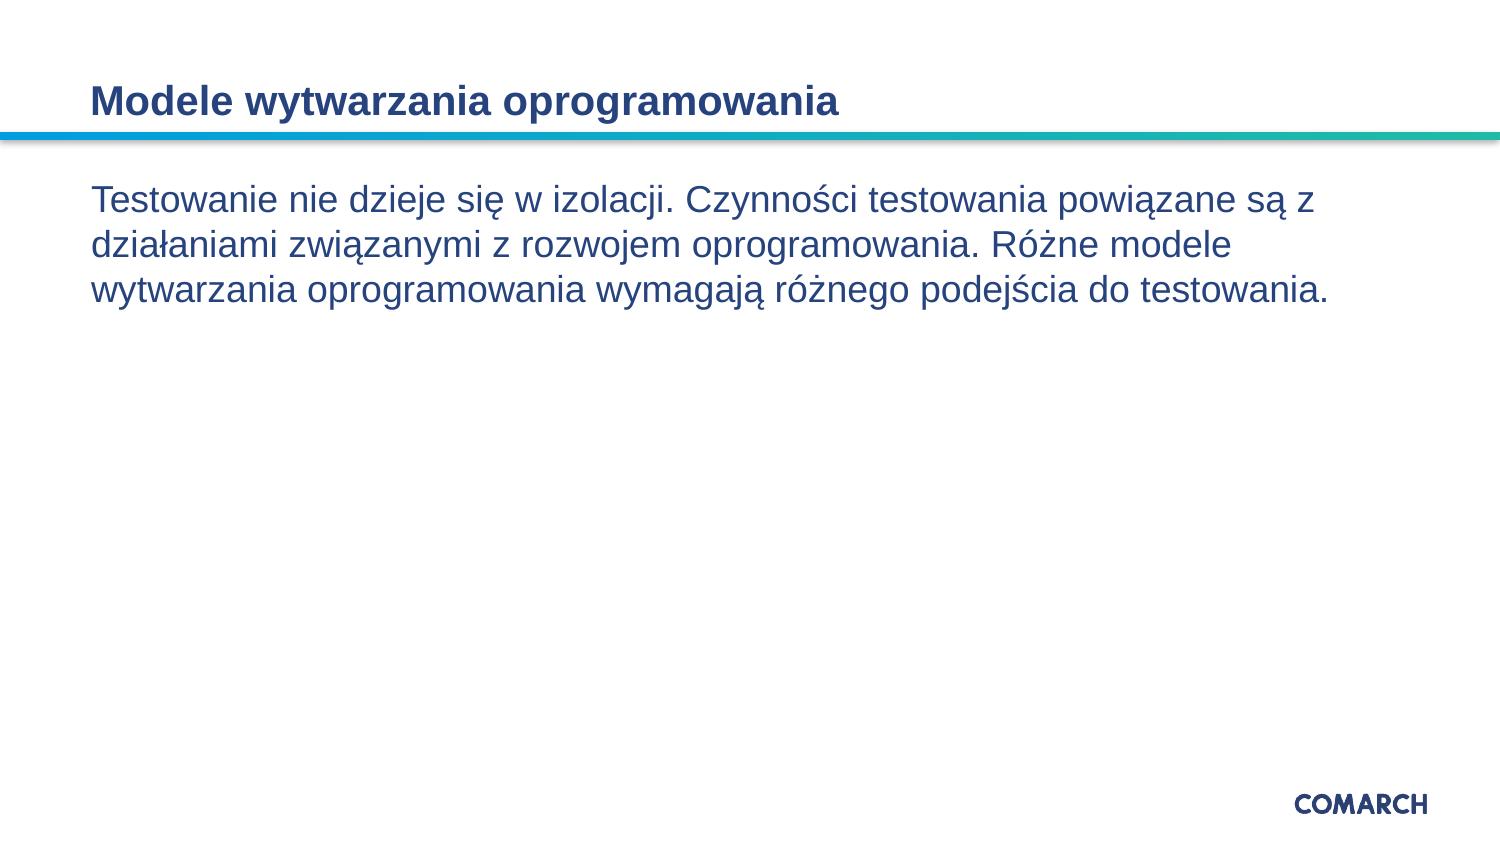

# Modele wytwarzania oprogramowania
Testowanie nie dzieje się w izolacji. Czynności testowania powiązane są z działaniami związanymi z rozwojem oprogramowania. Różne modele wytwarzania oprogramowania wymagają różnego podejścia do testowania.